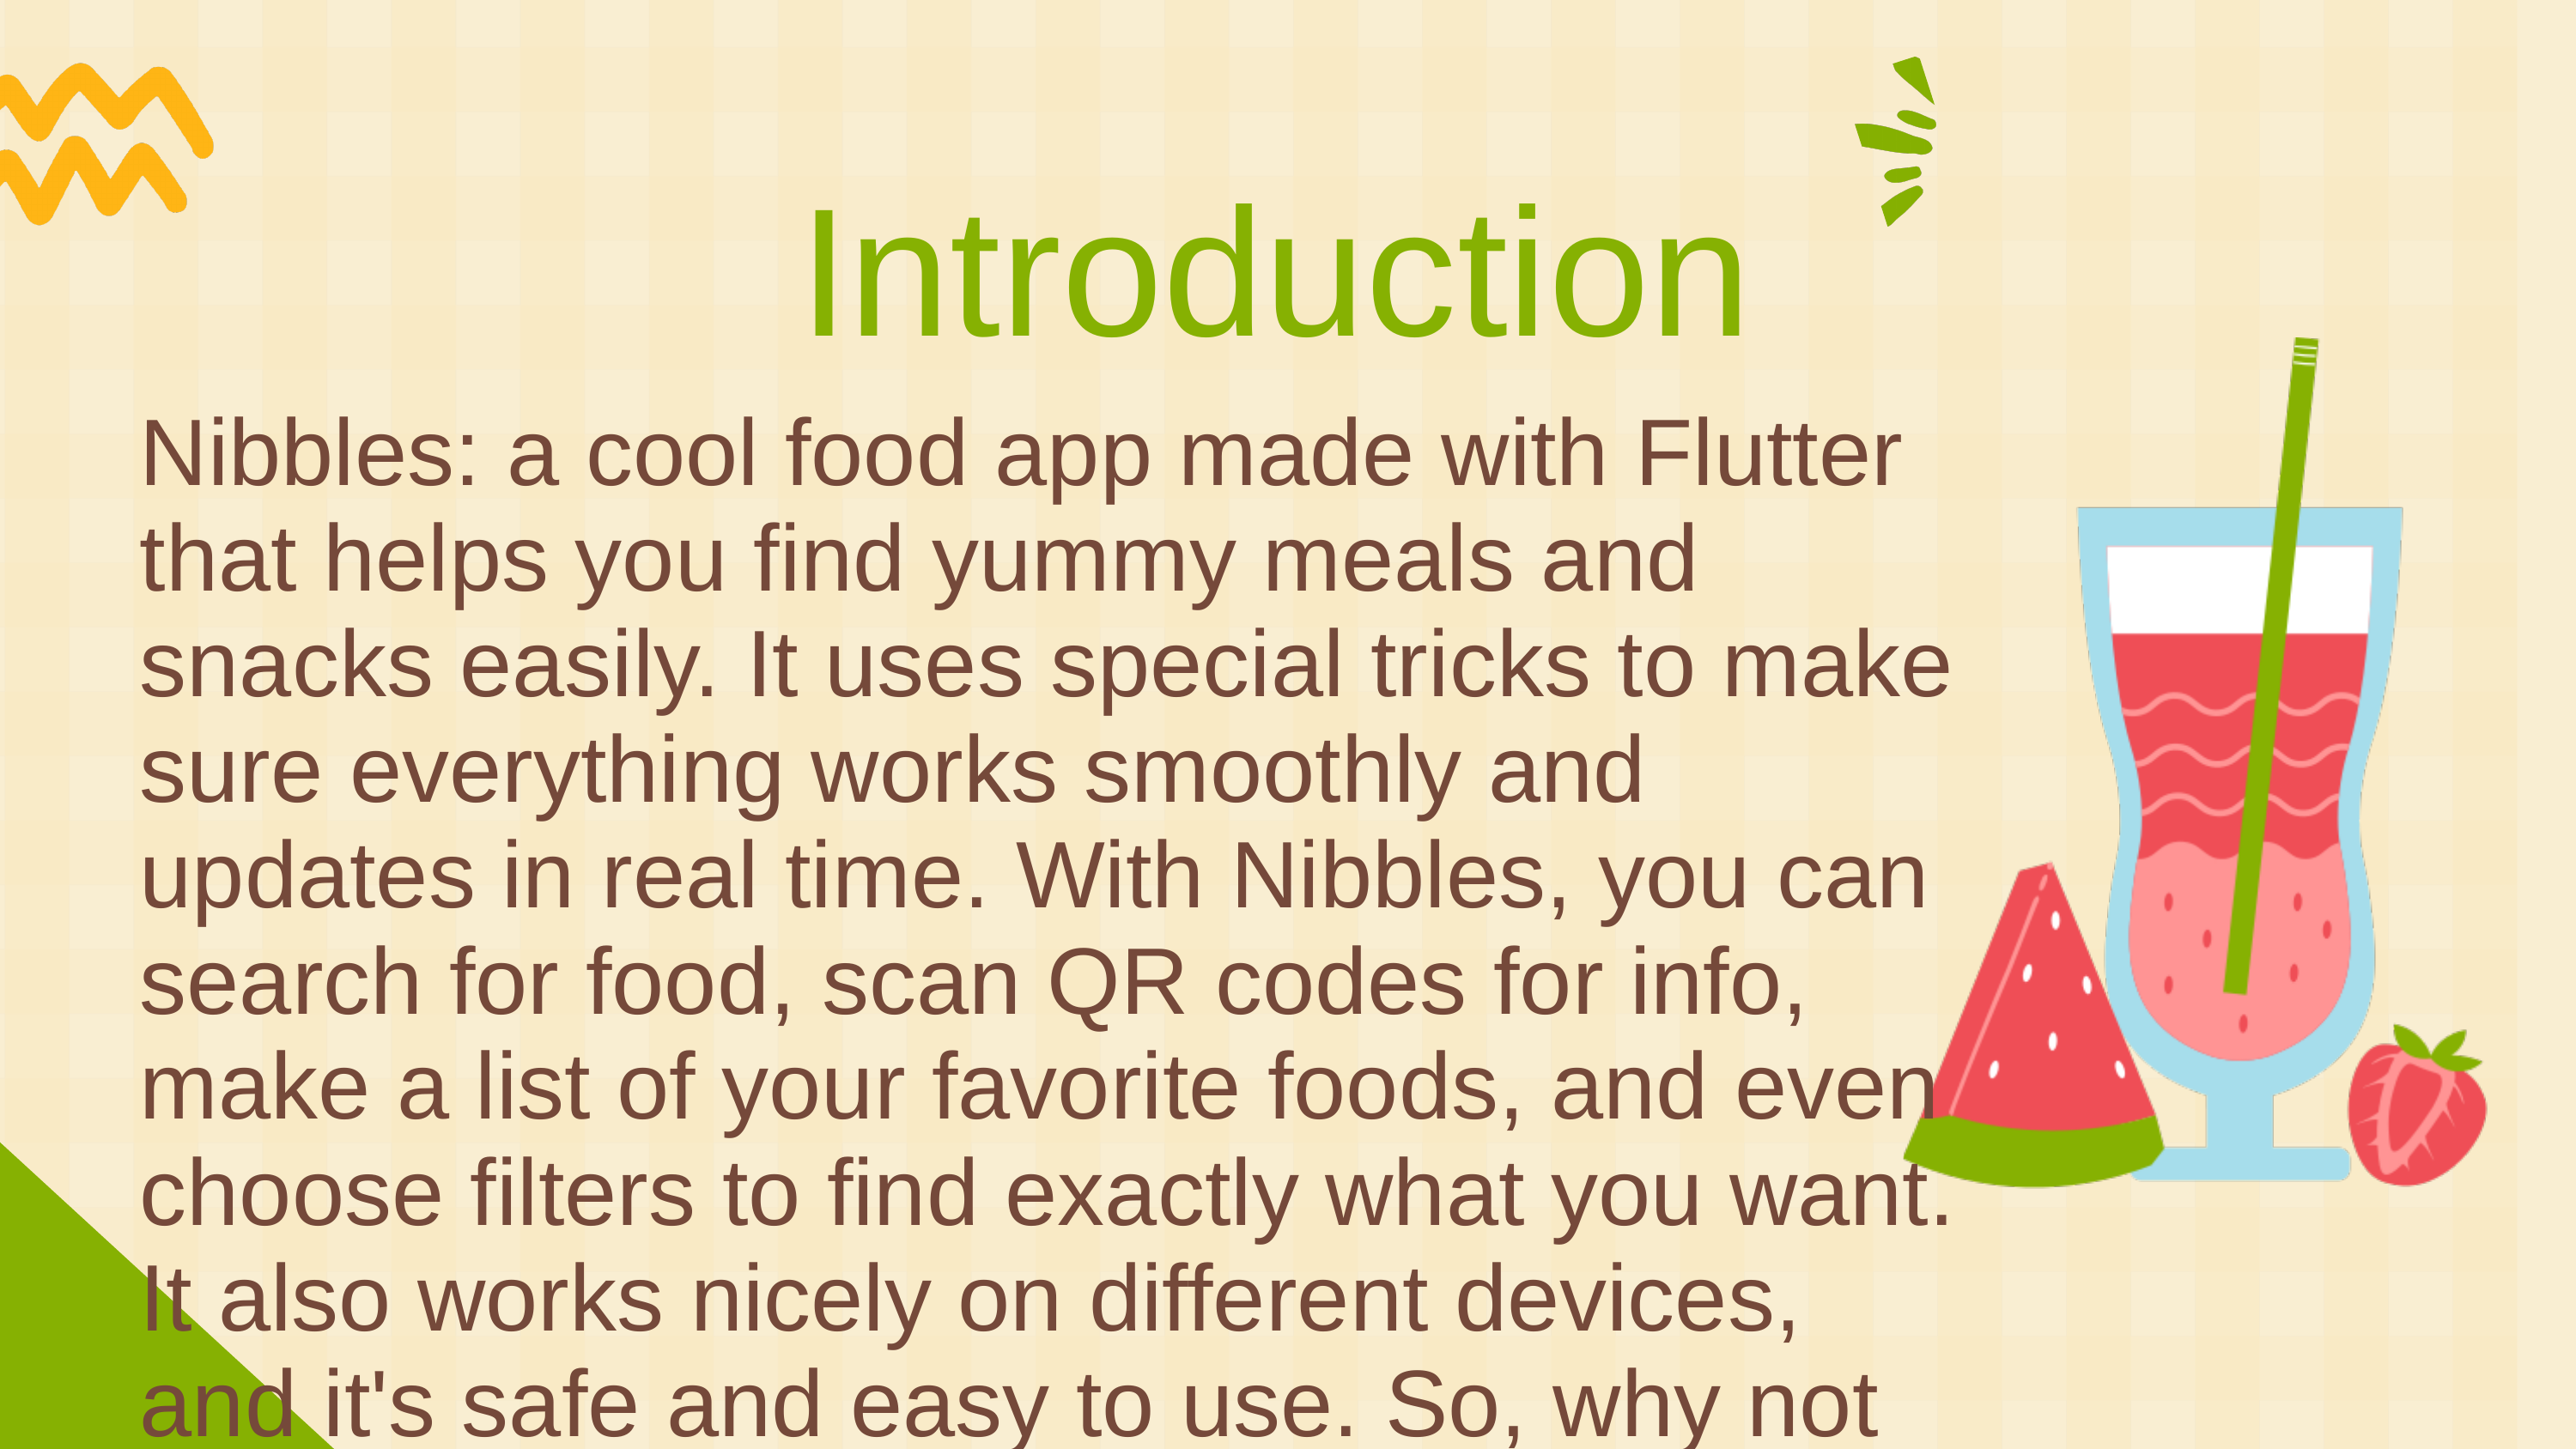

Introduction

Nibbles: a cool food app made with Flutter that helps you find yummy meals and snacks easily. It uses special tricks to make sure everything works smoothly and updates in real time. With Nibbles, you can search for food, scan QR codes for info, make a list of your favorite foods, and even choose filters to find exactly what you want. It also works nicely on different devices, and it's safe and easy to use. So, why not give Nibbles a try and explore delicious foods today?